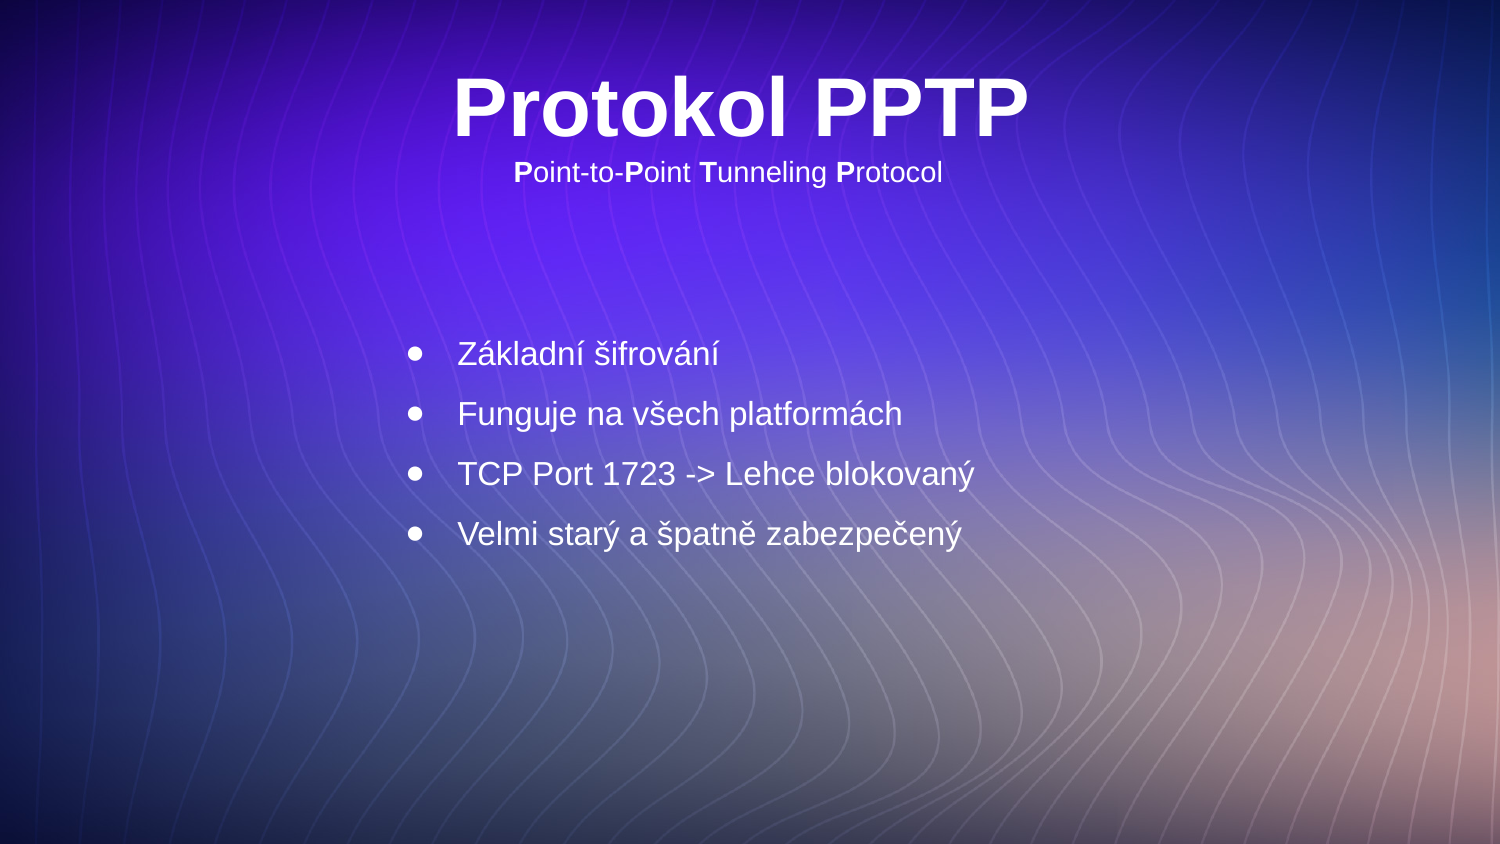

# Protokol PPTP
Point-to-Point Tunneling Protocol
Základní šifrování
Funguje na všech platformách
TCP Port 1723 -> Lehce blokovaný
Velmi starý a špatně zabezpečený